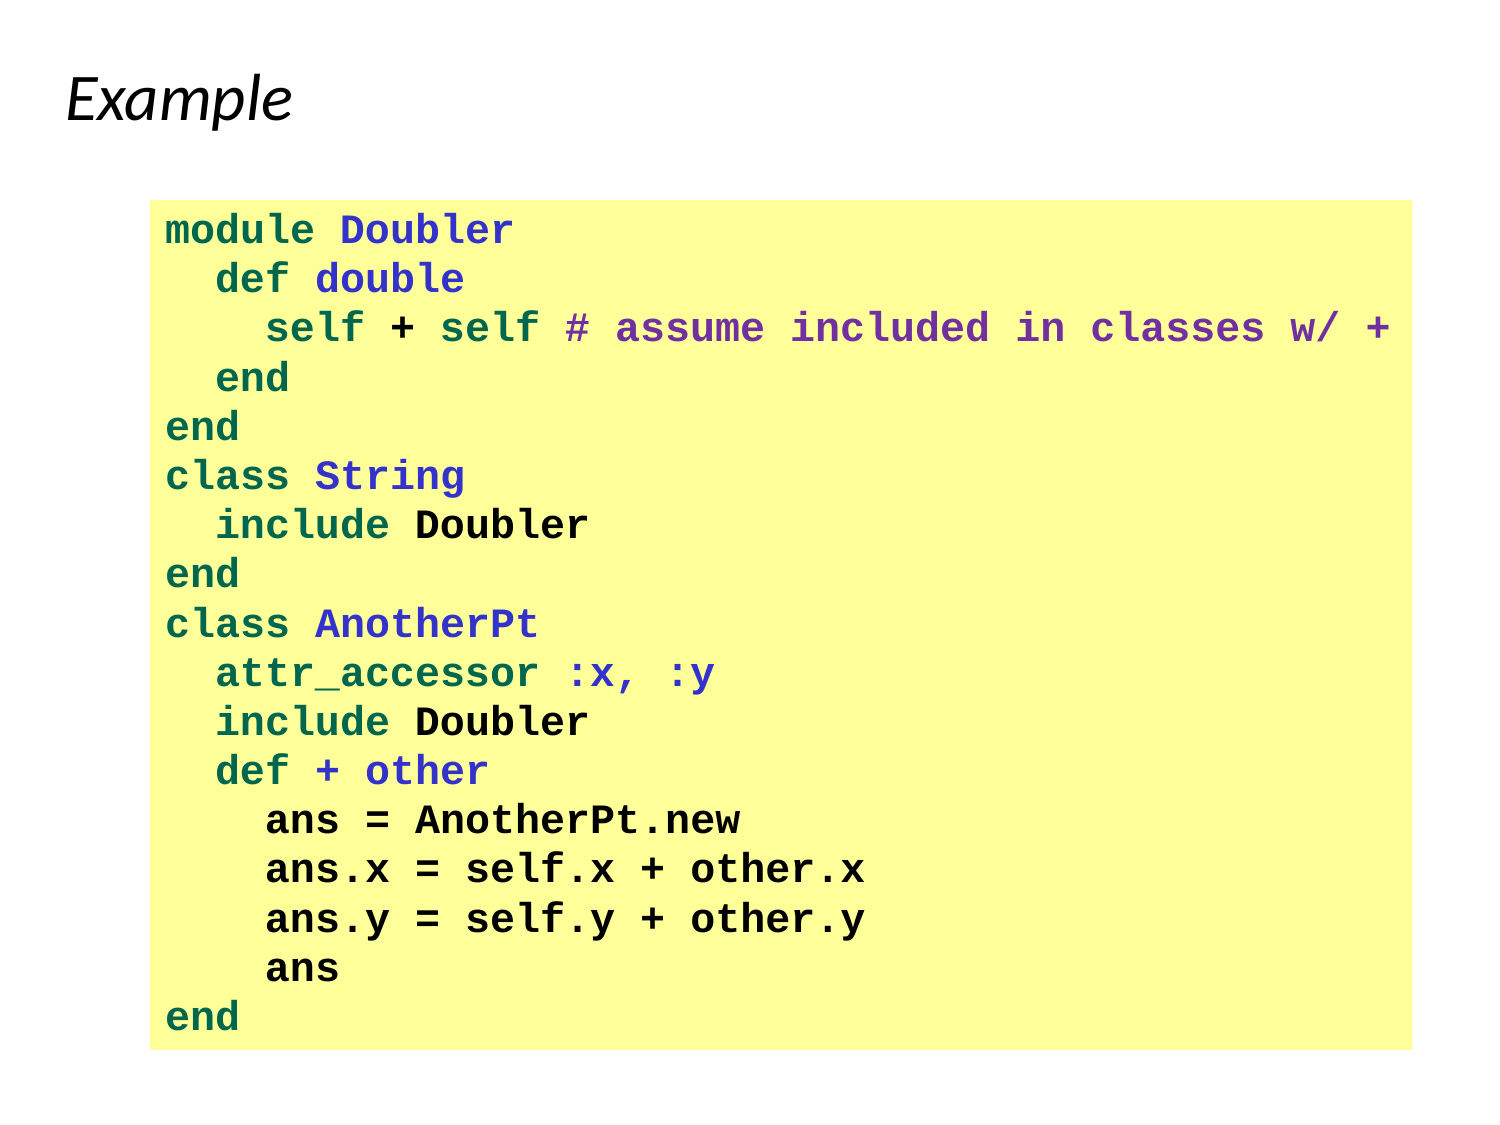

# Example
module Doubler
  def double
    self + self # assume included in classes w/ +
  end
end
class String
  include Doubler
end
class AnotherPt
  attr_accessor :x, :y
  include Doubler
  def + other
    ans = AnotherPt.new
    ans.x = self.x + other.x
    ans.y = self.y + other.y
    ans
end